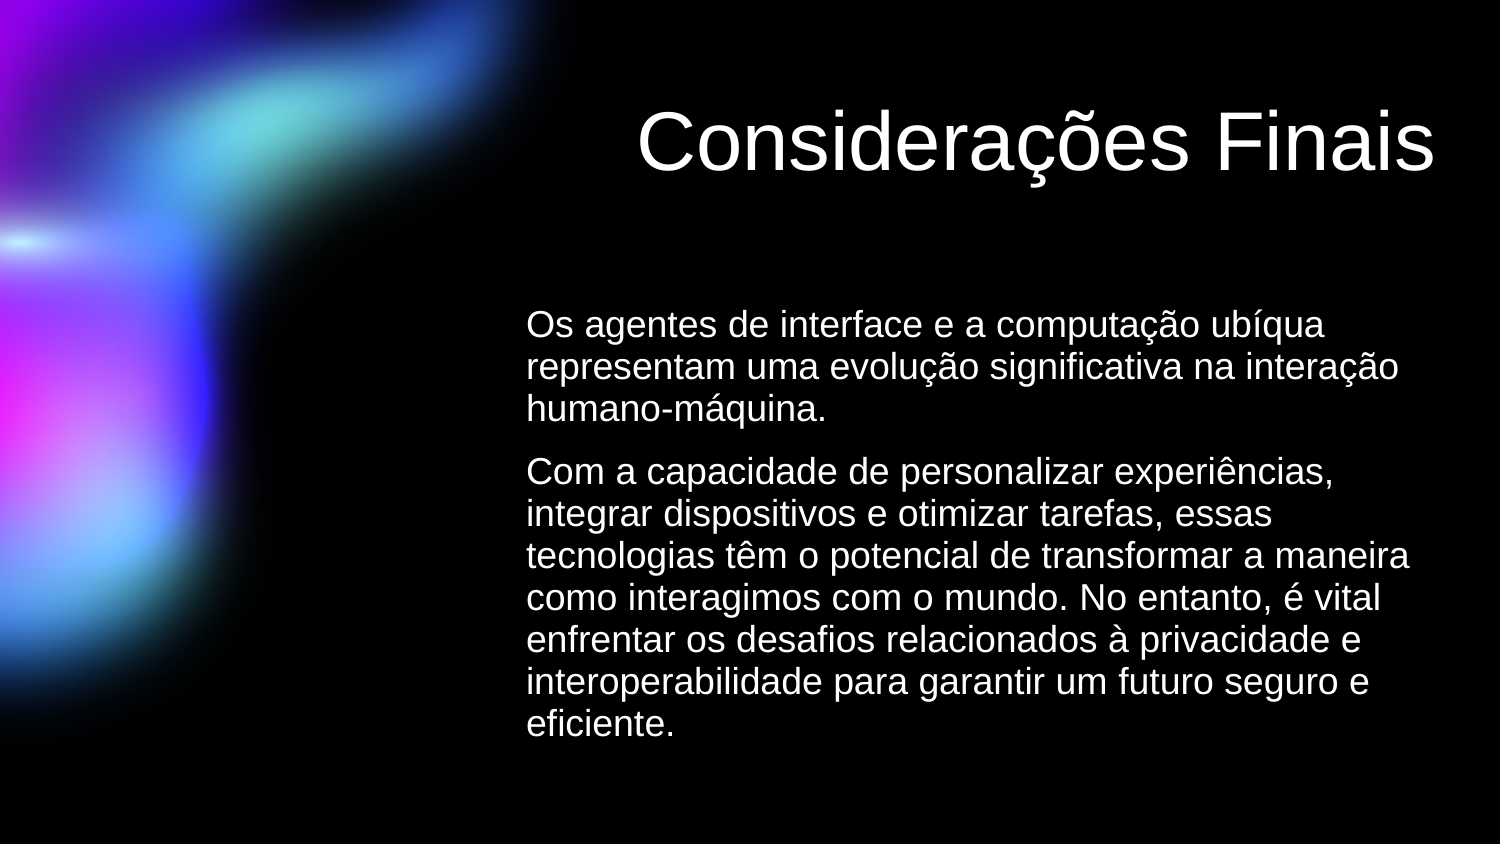

# Considerações Finais
Os agentes de interface e a computação ubíqua representam uma evolução significativa na interação humano-máquina.
Com a capacidade de personalizar experiências, integrar dispositivos e otimizar tarefas, essas tecnologias têm o potencial de transformar a maneira como interagimos com o mundo. No entanto, é vital enfrentar os desafios relacionados à privacidade e interoperabilidade para garantir um futuro seguro e eficiente.